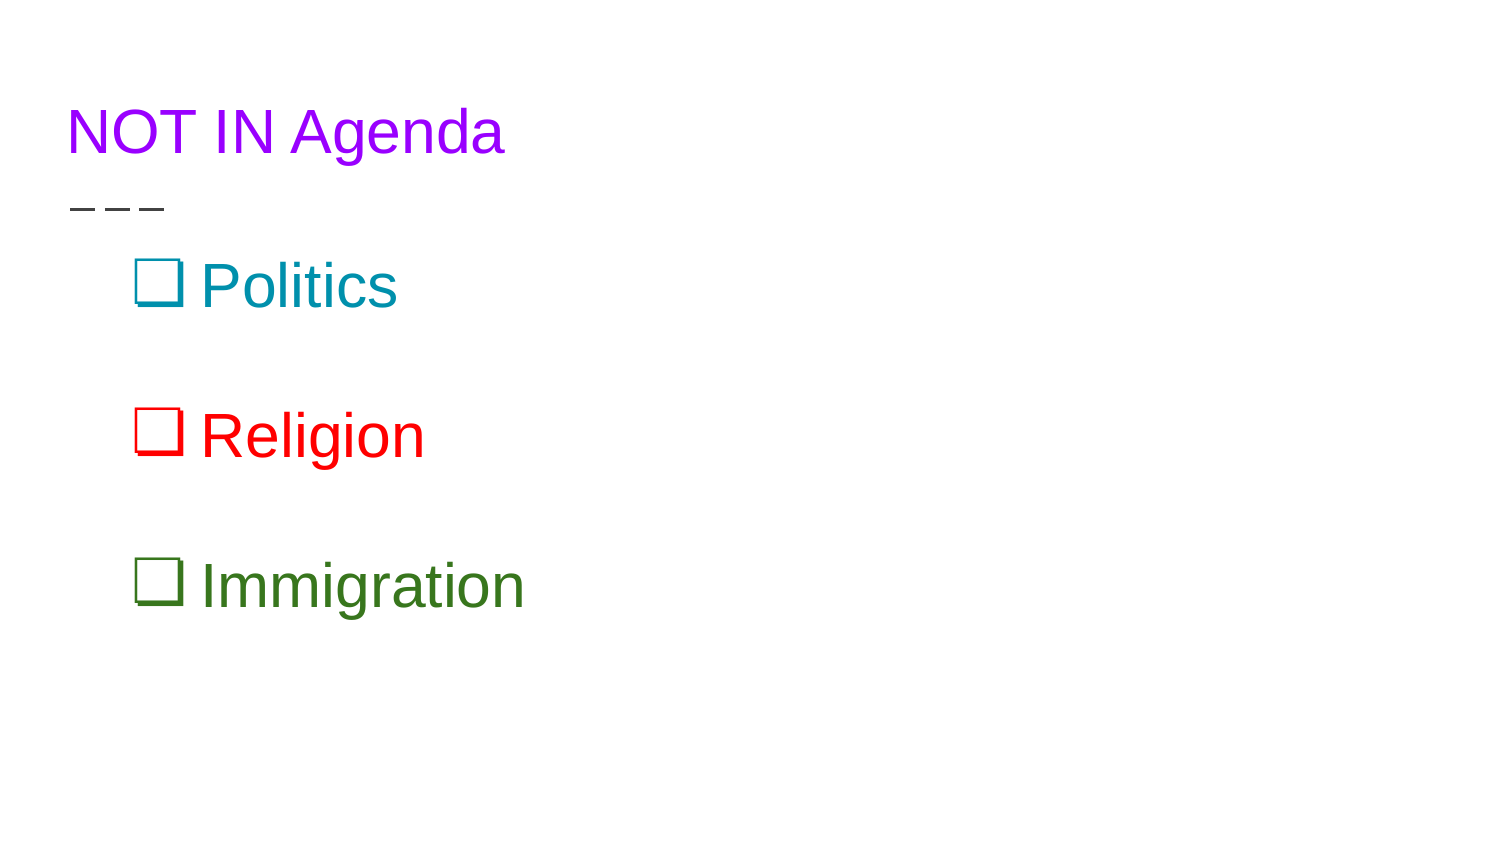

# NOT IN Agenda
Politics

Religion

Immigration